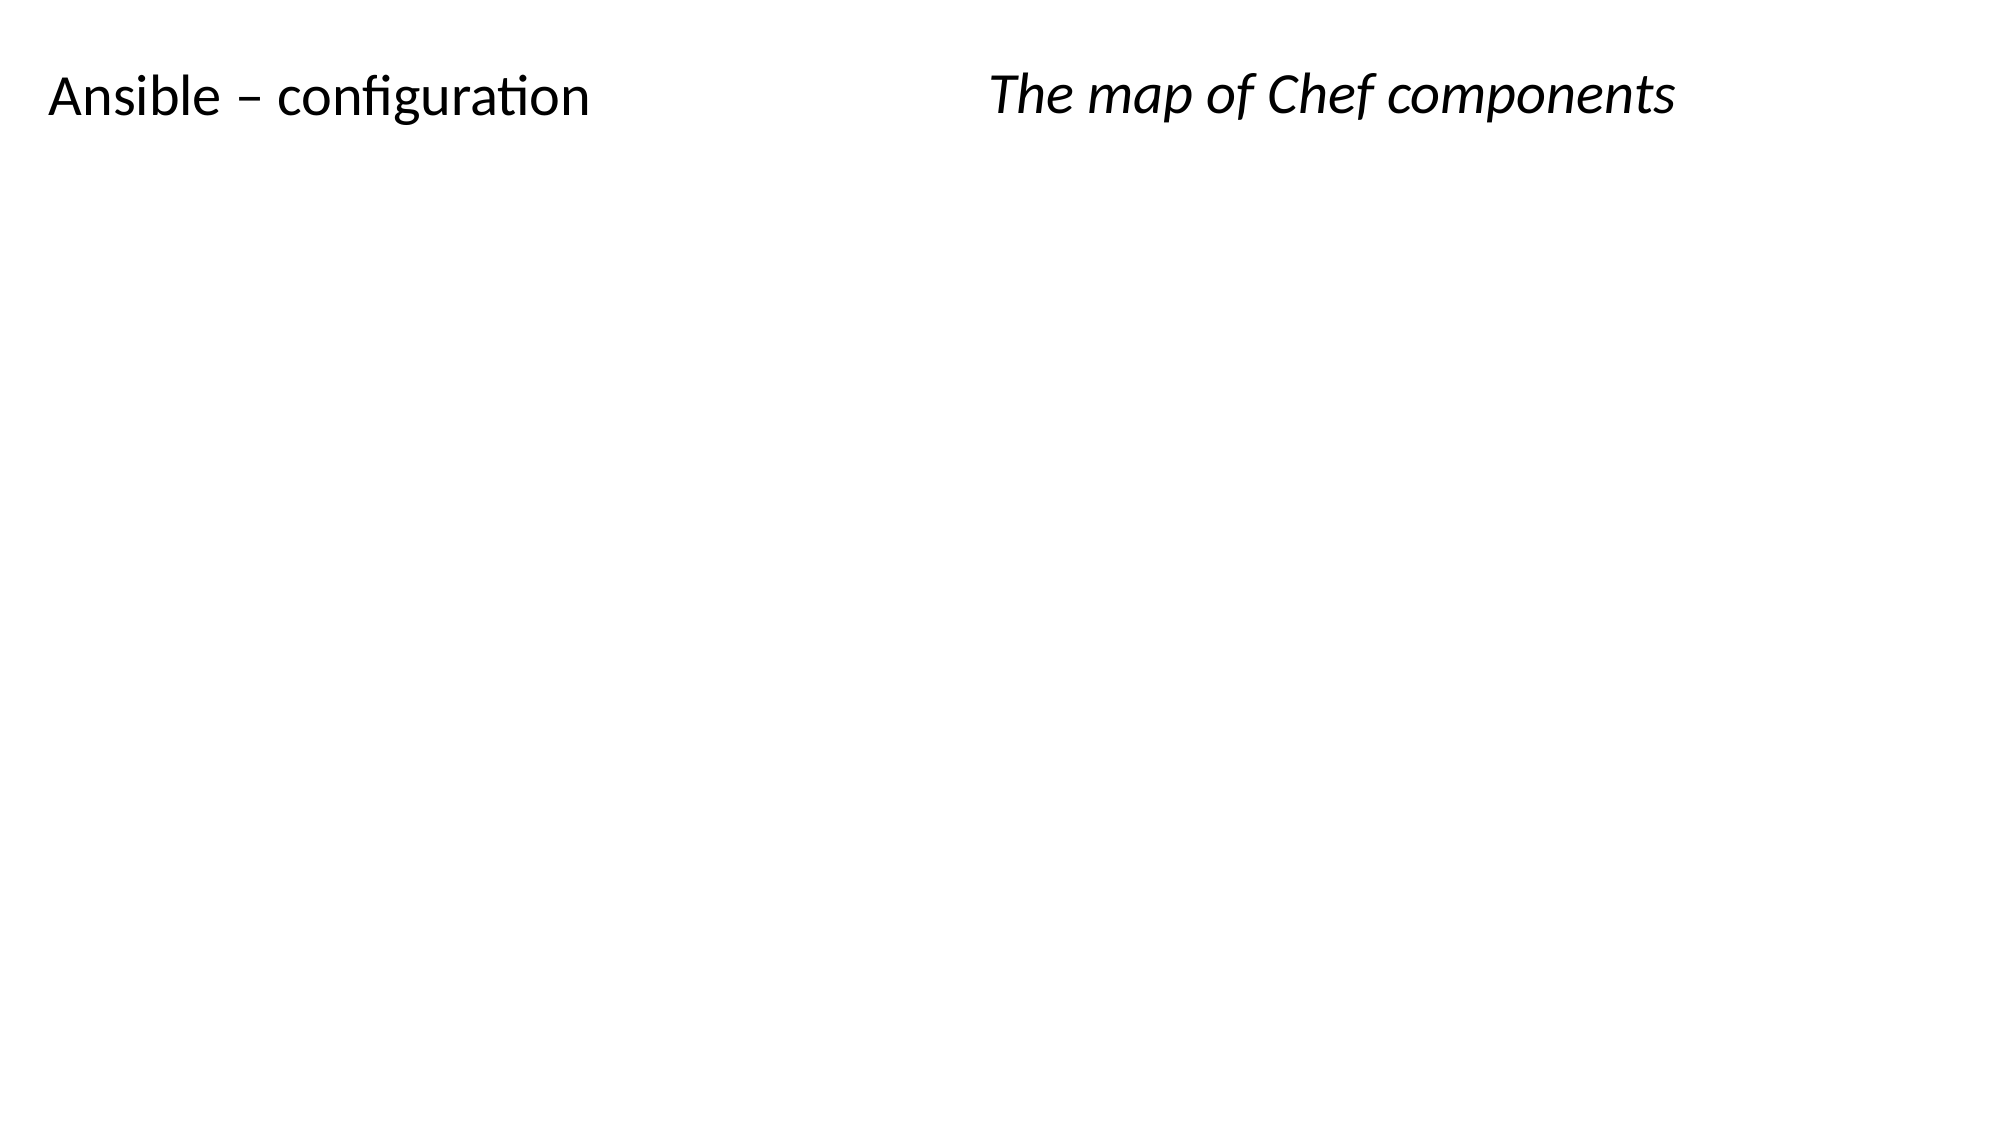

The map of Chef components
# Ansible – configuration